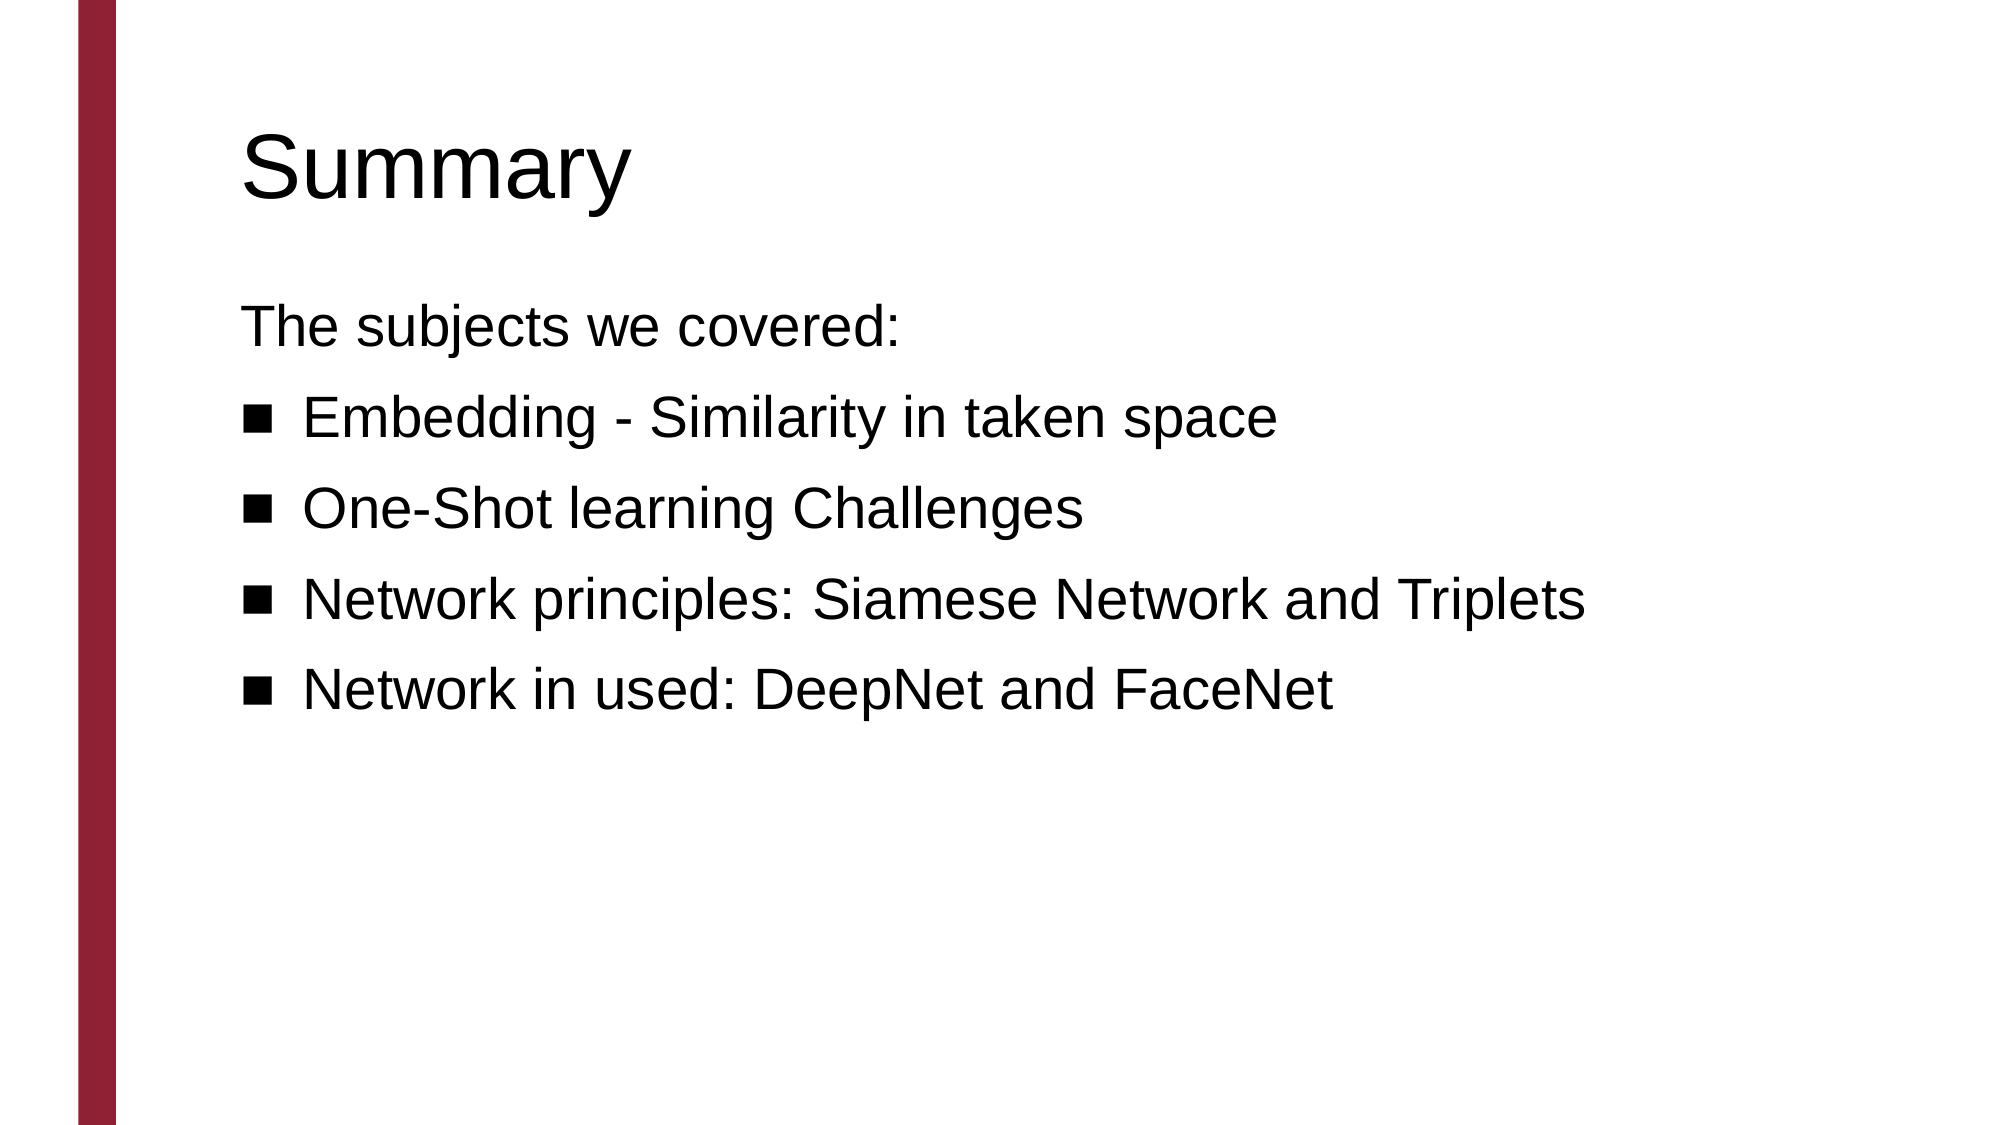

# Summary
The subjects we covered:
Embedding - Similarity in taken space
One-Shot learning Challenges
Network principles: Siamese Network and Triplets
Network in used: DeepNet and FaceNet